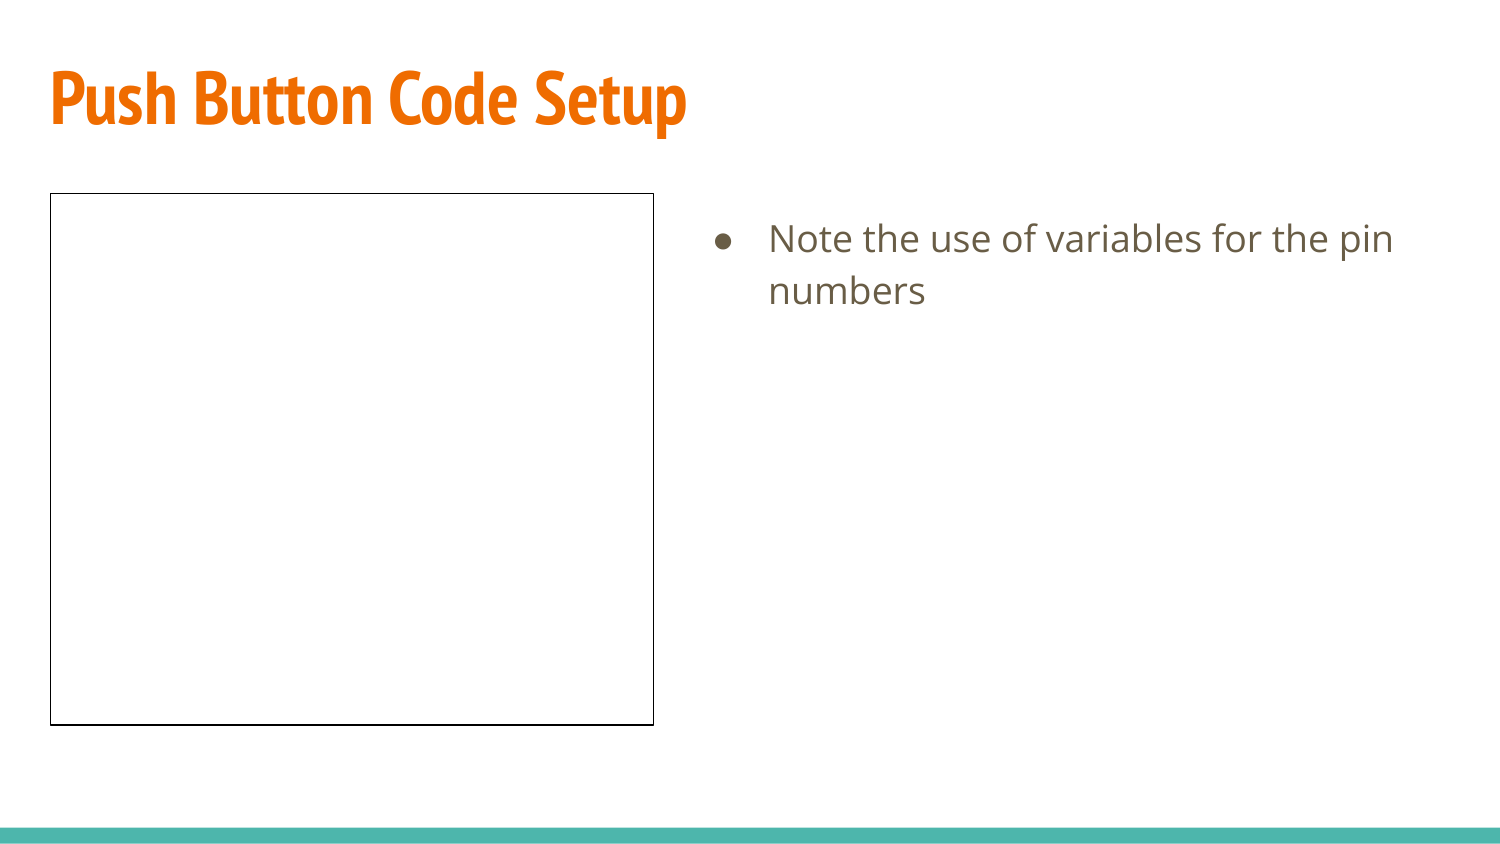

# Push Button Code Setup

Note the use of variables for the pin numbers